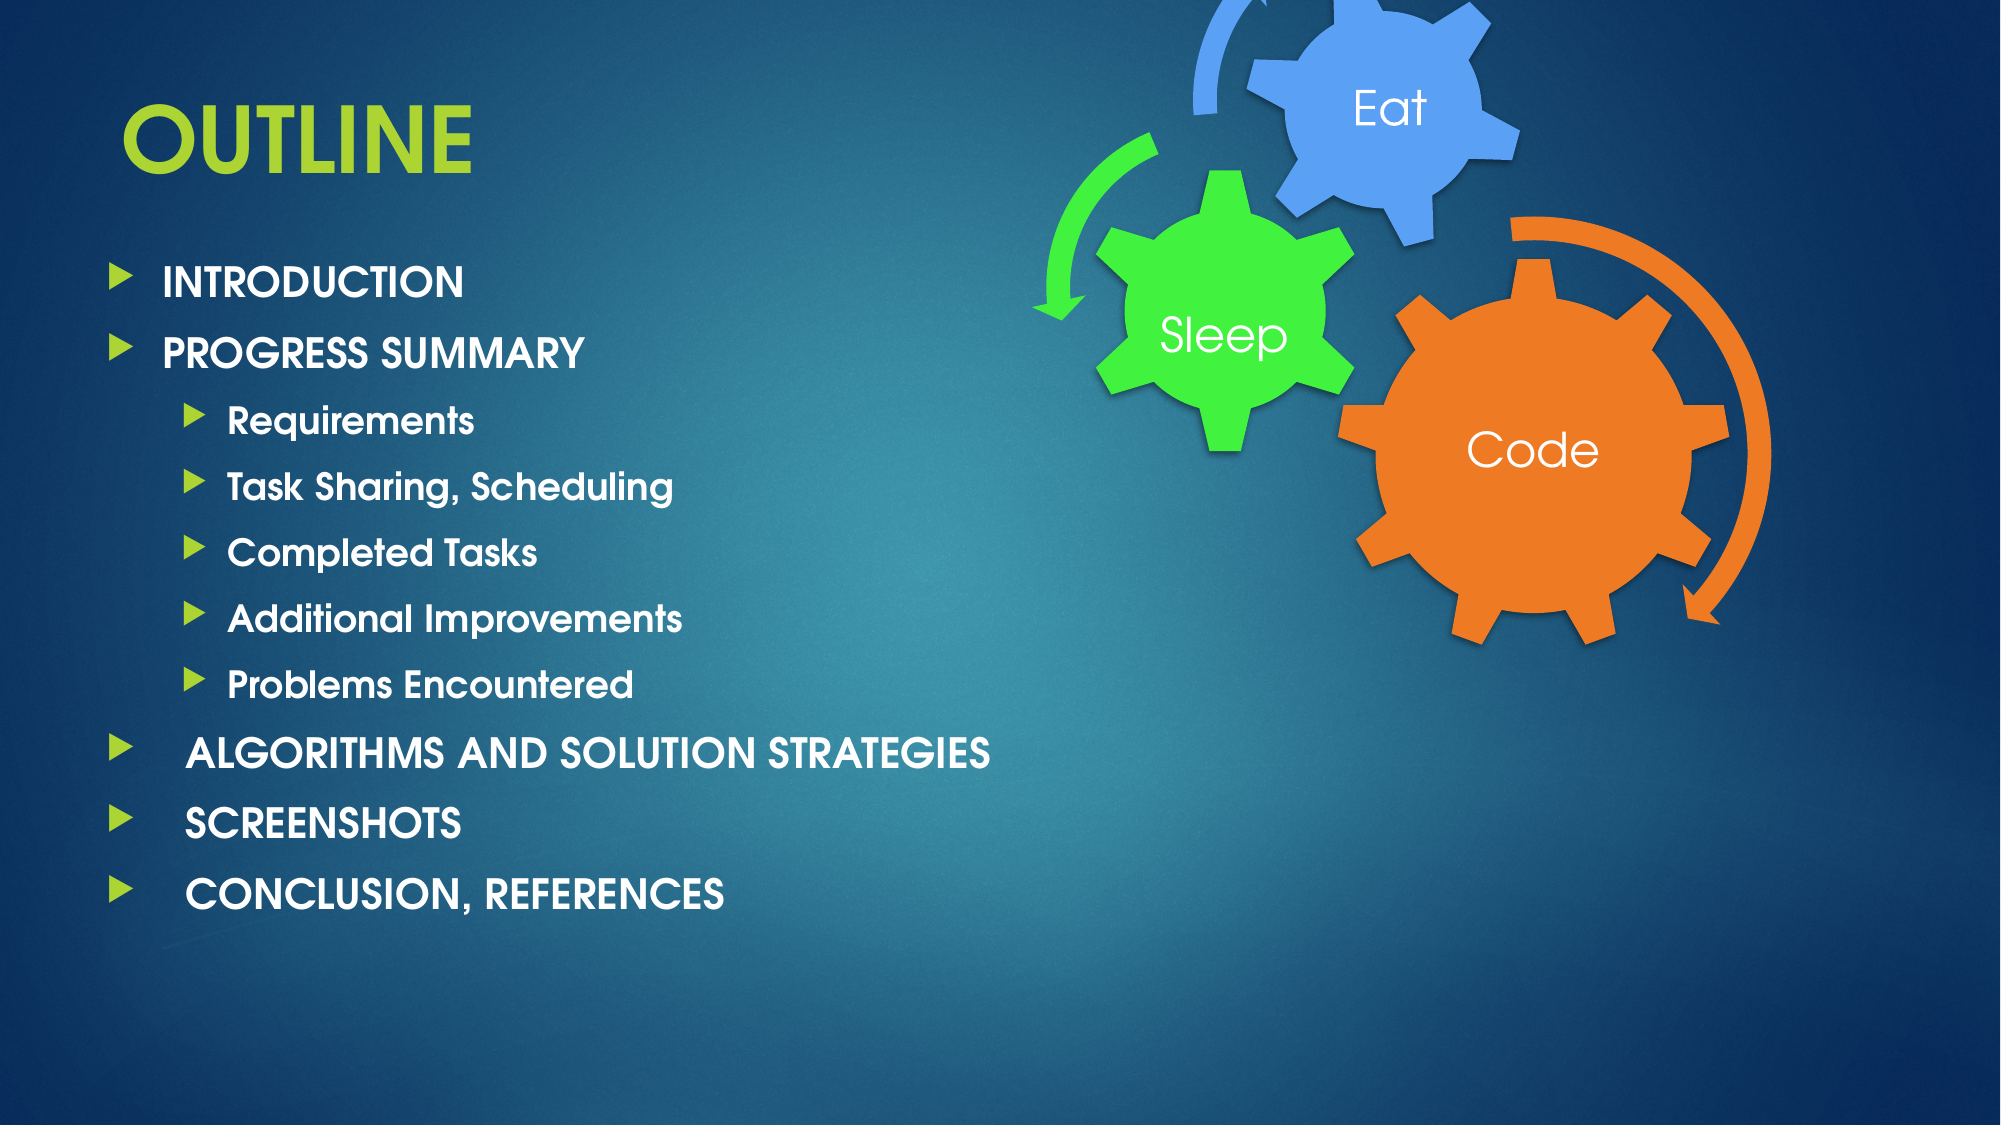

Code
 Sleep
 Eat
# OUTLINE
INTRODUCTION
PROGRESS SUMMARY
Requirements
Task Sharing, Scheduling
Completed Tasks
Additional Improvements
Problems Encountered
  ALGORITHMS AND SOLUTION STRATEGIES
  SCREENSHOTS
  CONCLUSION, REFERENCES